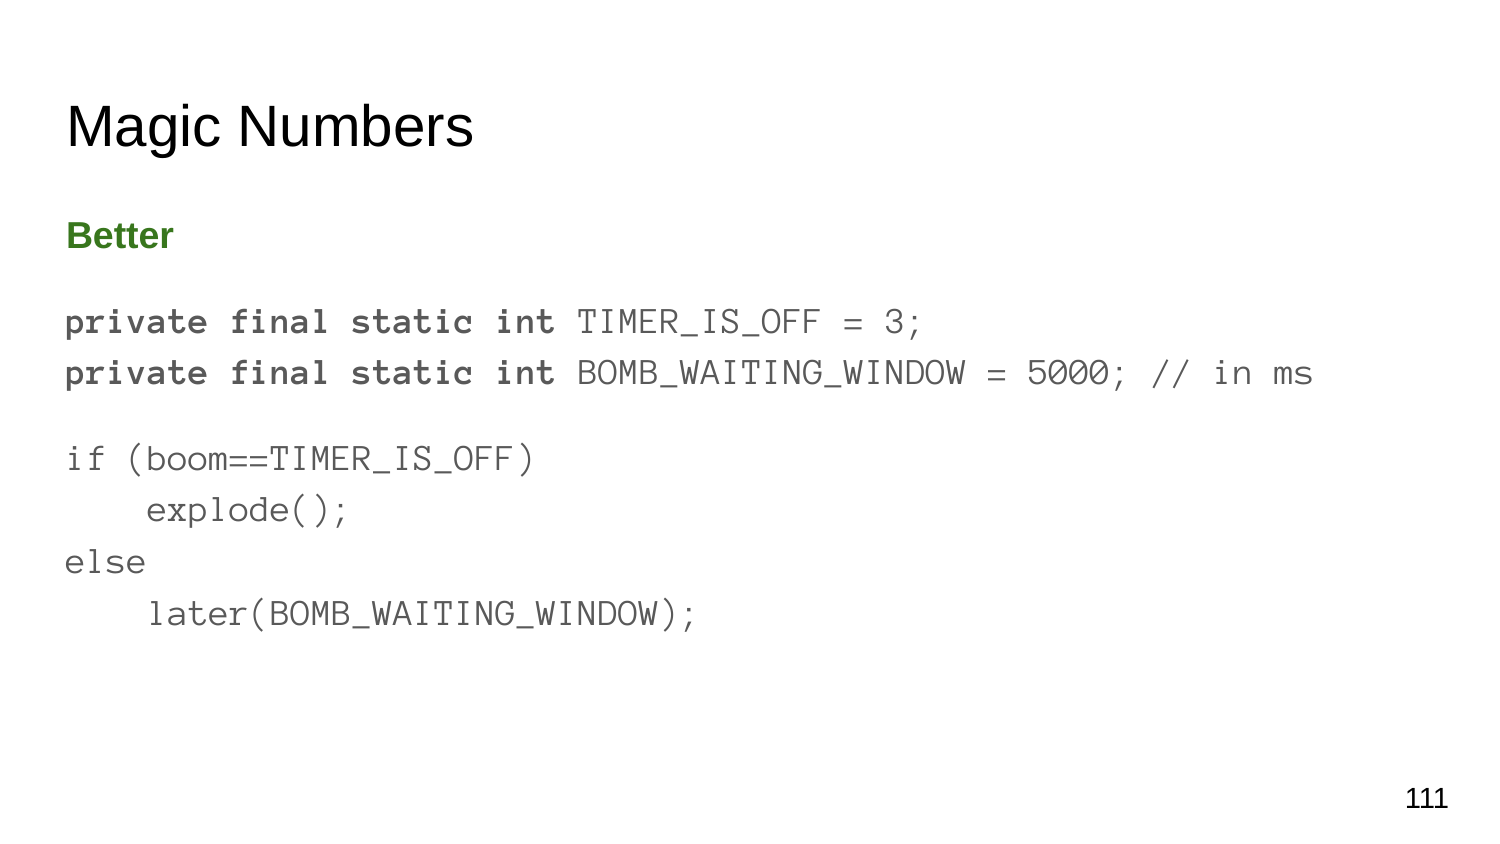

# Magic Numbers
Better
private final static int TIMER_IS_OFF = 3;
private final static int BOMB_WAITING_WINDOW = 5000; // in ms
if (boom==TIMER_IS_OFF)
    explode();
else
    later(BOMB_WAITING_WINDOW);

111